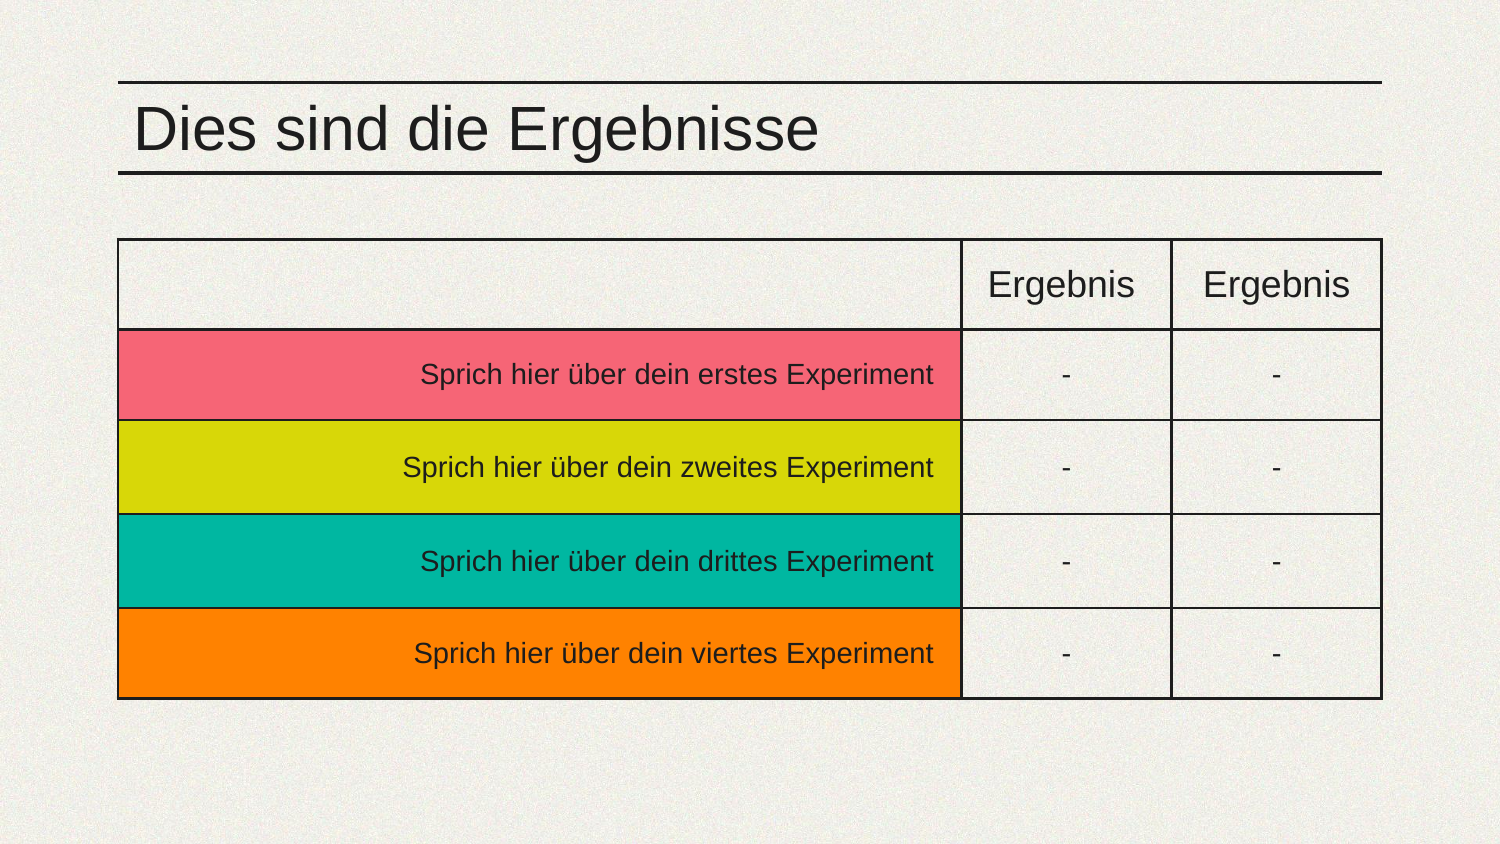

# Dies sind die Ergebnisse
|  | Ergebnis | Ergebnis |
| --- | --- | --- |
| Sprich hier über dein erstes Experiment | - | - |
| Sprich hier über dein zweites Experiment | - | - |
| Sprich hier über dein drittes Experiment | - | - |
| Sprich hier über dein viertes Experiment | - | - |